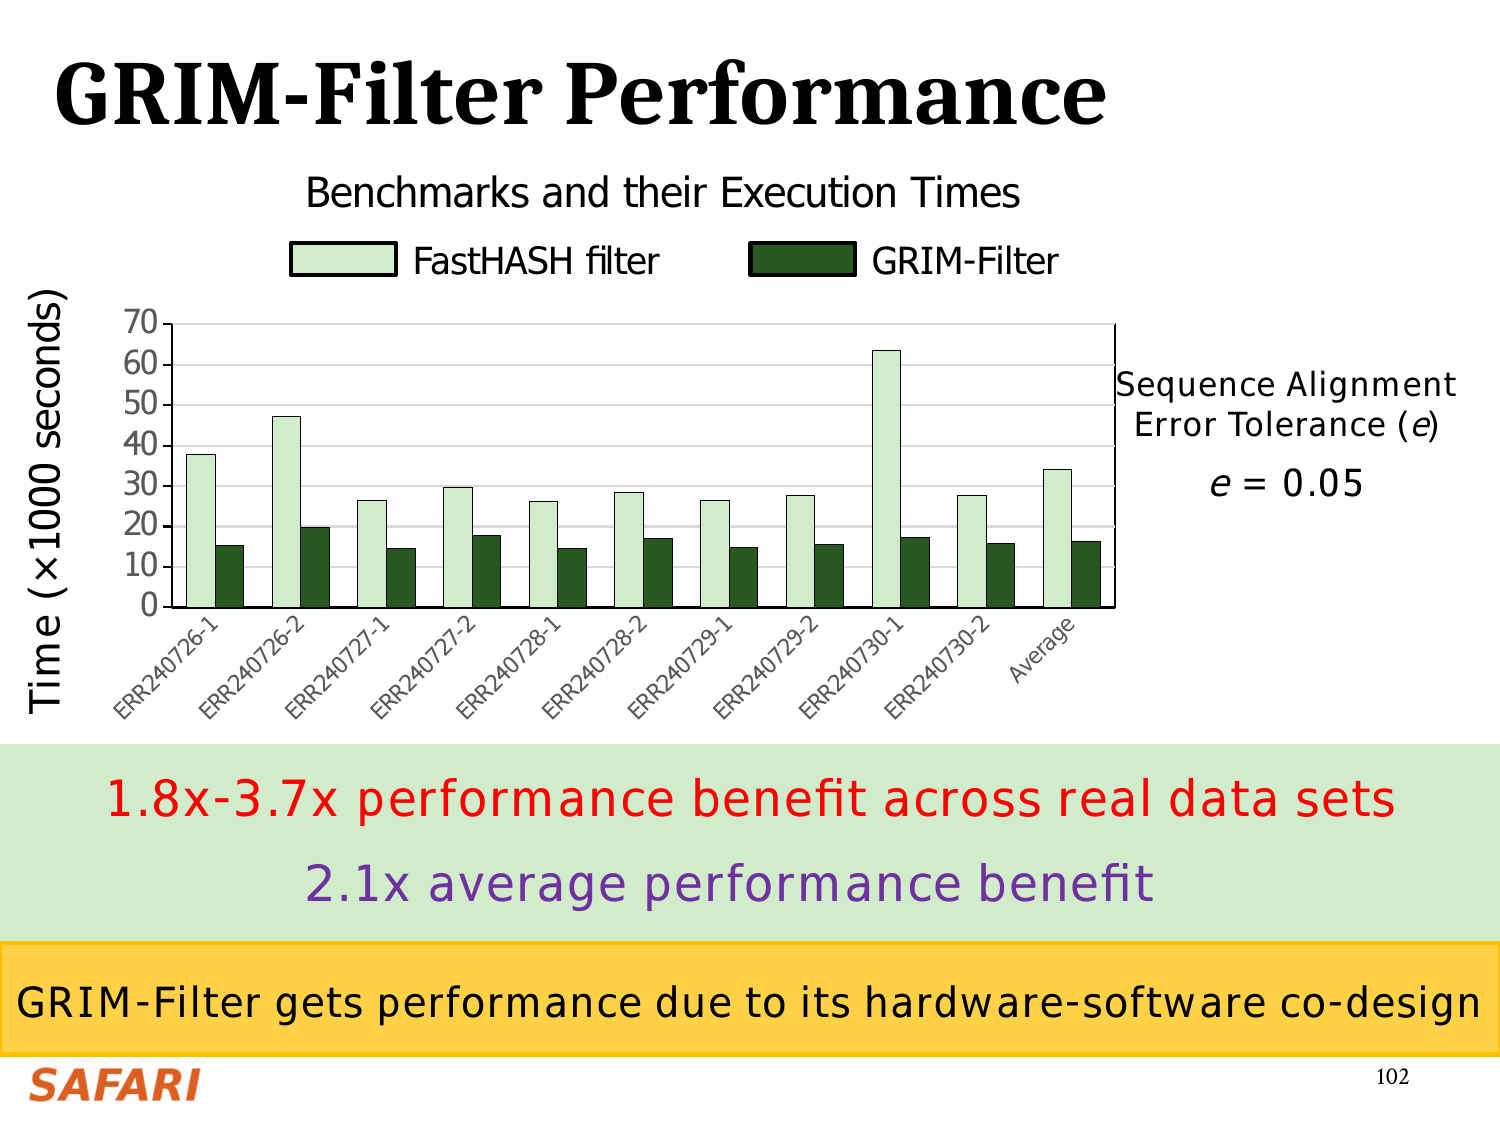

# GRIM-Filter Performance
Benchmarks and their Execution Times
FastHASH filter
GRIM-Filter

### Chart

| Category | FastHASH | GRIM-3D |
|---|---|---|
| ERR240726-1 | 37.78809 | 15.22917 |
| ERR240726-2 | 47.28578000000001 | 19.68615 |
| ERR240727-1 | 26.47443 | 14.58456 |
| ERR240727-2 | 29.61101 | 17.69759000000001 |
| ERR240728-1 | 26.30533 | 14.57303 |
| ERR240728-2 | 28.5216 | 17.0455 |
| ERR240729-1 | 26.33186 | 14.6994 |
| ERR240729-2 | 27.60944 | 15.45763 |
| ERR240730-1 | 63.51811 | 17.39552999999998 |
| ERR240730-2 | 27.74796 | 15.77552 |
| Average | 34.119361 | 16.214408 |
Sequence Alignment
Error Tolerance (e)
e = 0.05
Time (×1000 seconds)

1.8x-3.7x performance benefit across real data sets
2.1x average performance benefit

GRIM-Filter gets performance due to its hardware-software co-design
102